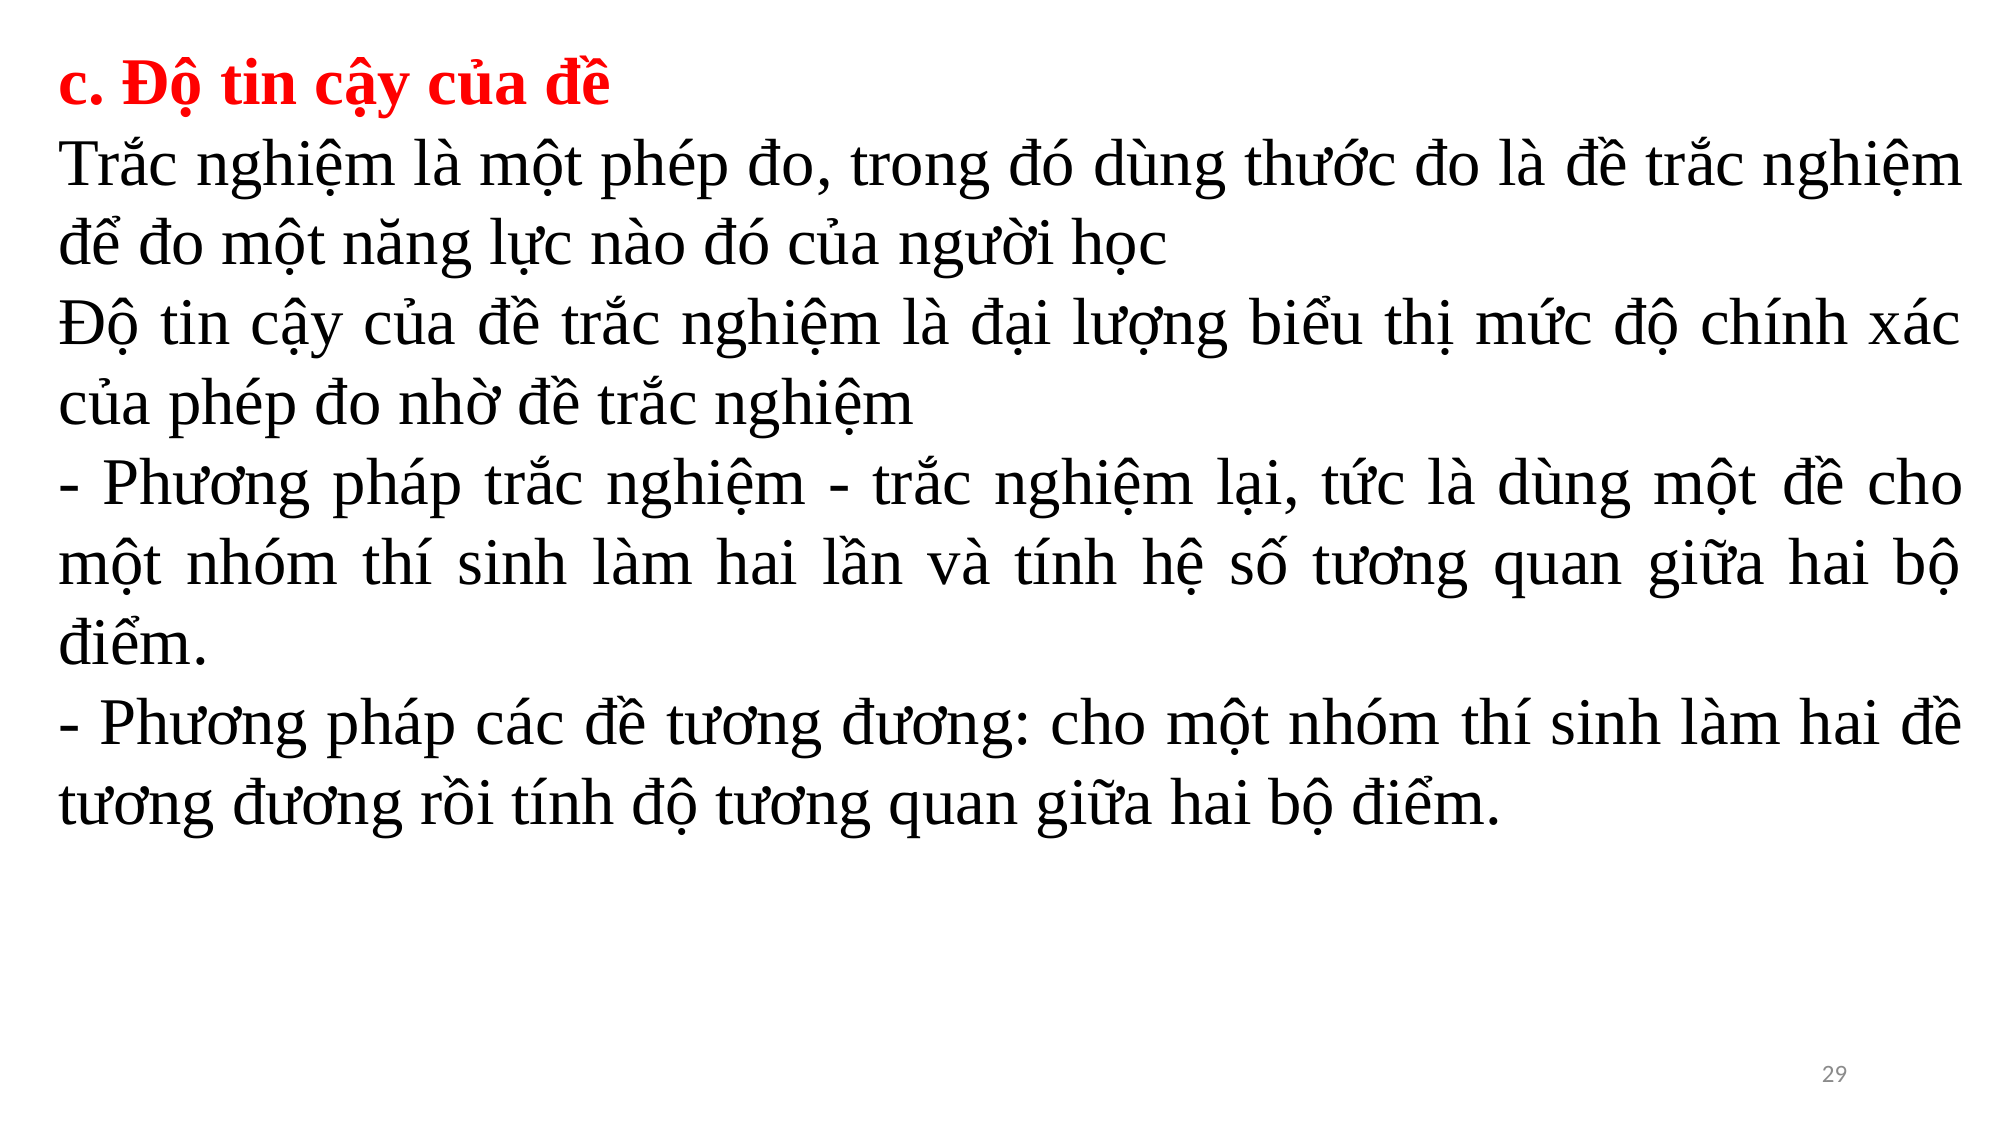

c. Độ tin cậy của đề
Trắc nghiệm là một phép đo, trong đó dùng thước đo là đề trắc nghiệm để đo một năng lực nào đó của người học
Độ tin cậy của đề trắc nghiệm là đại lượng biểu thị mức độ chính xác của phép đo nhờ đề trắc nghiệm
- Phương pháp trắc nghiệm - trắc nghiệm lại, tức là dùng một đề cho một nhóm thí sinh làm hai lần và tính hệ số tương quan giữa hai bộ điểm.
- Phương pháp các đề tương đương: cho một nhóm thí sinh làm hai đề tương đương rồi tính độ tương quan giữa hai bộ điểm.
29